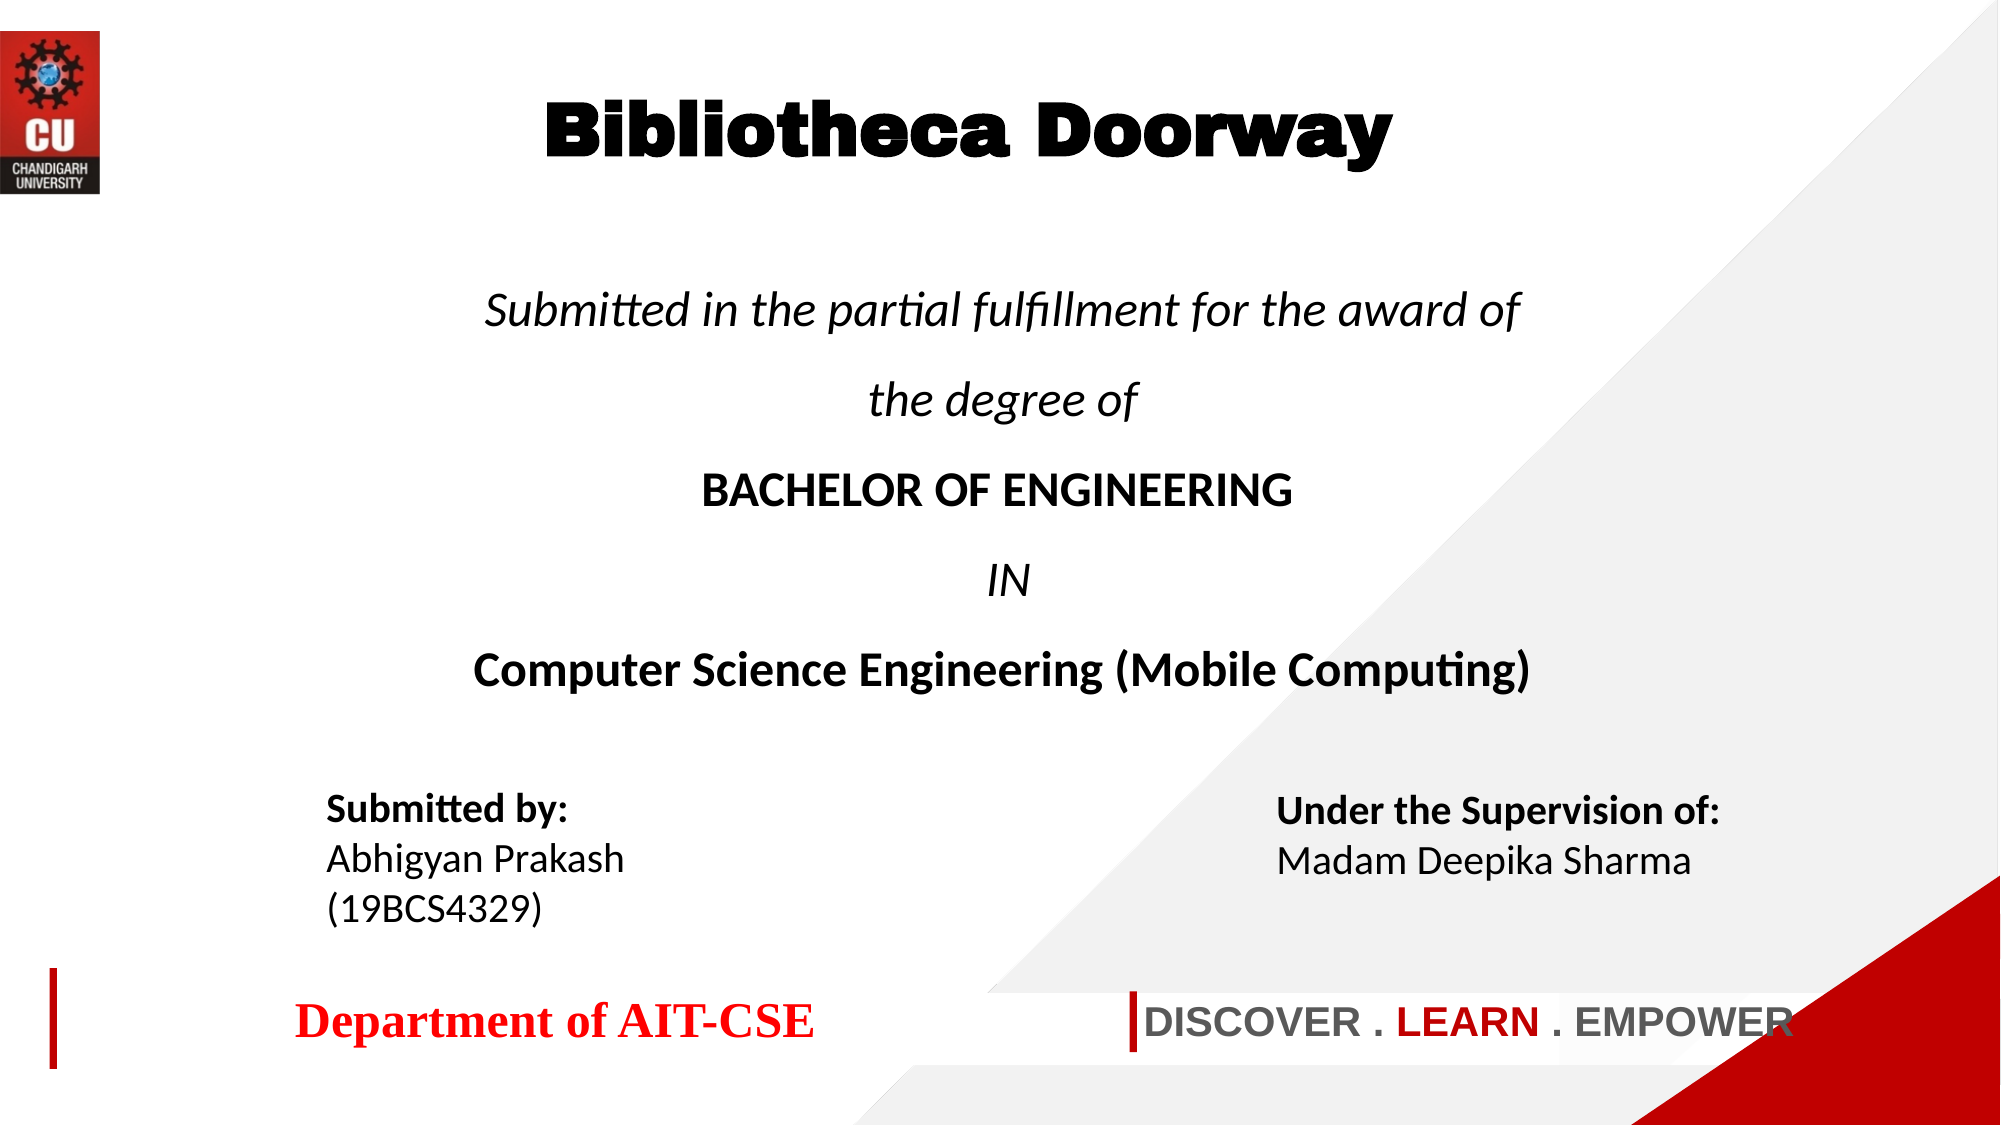

Bibliotheca Doorway
Submitted in the partial fulfillment for the award of the degree of
BACHELOR OF ENGINEERING
 IN
Computer Science Engineering (Mobile Computing)
Submitted by:
Abhigyan Prakash
(19BCS4329)

Under the Supervision of:
Madam Deepika Sharma

Department of AIT-CSE
DISCOVER . LEARN . EMPOWER

1